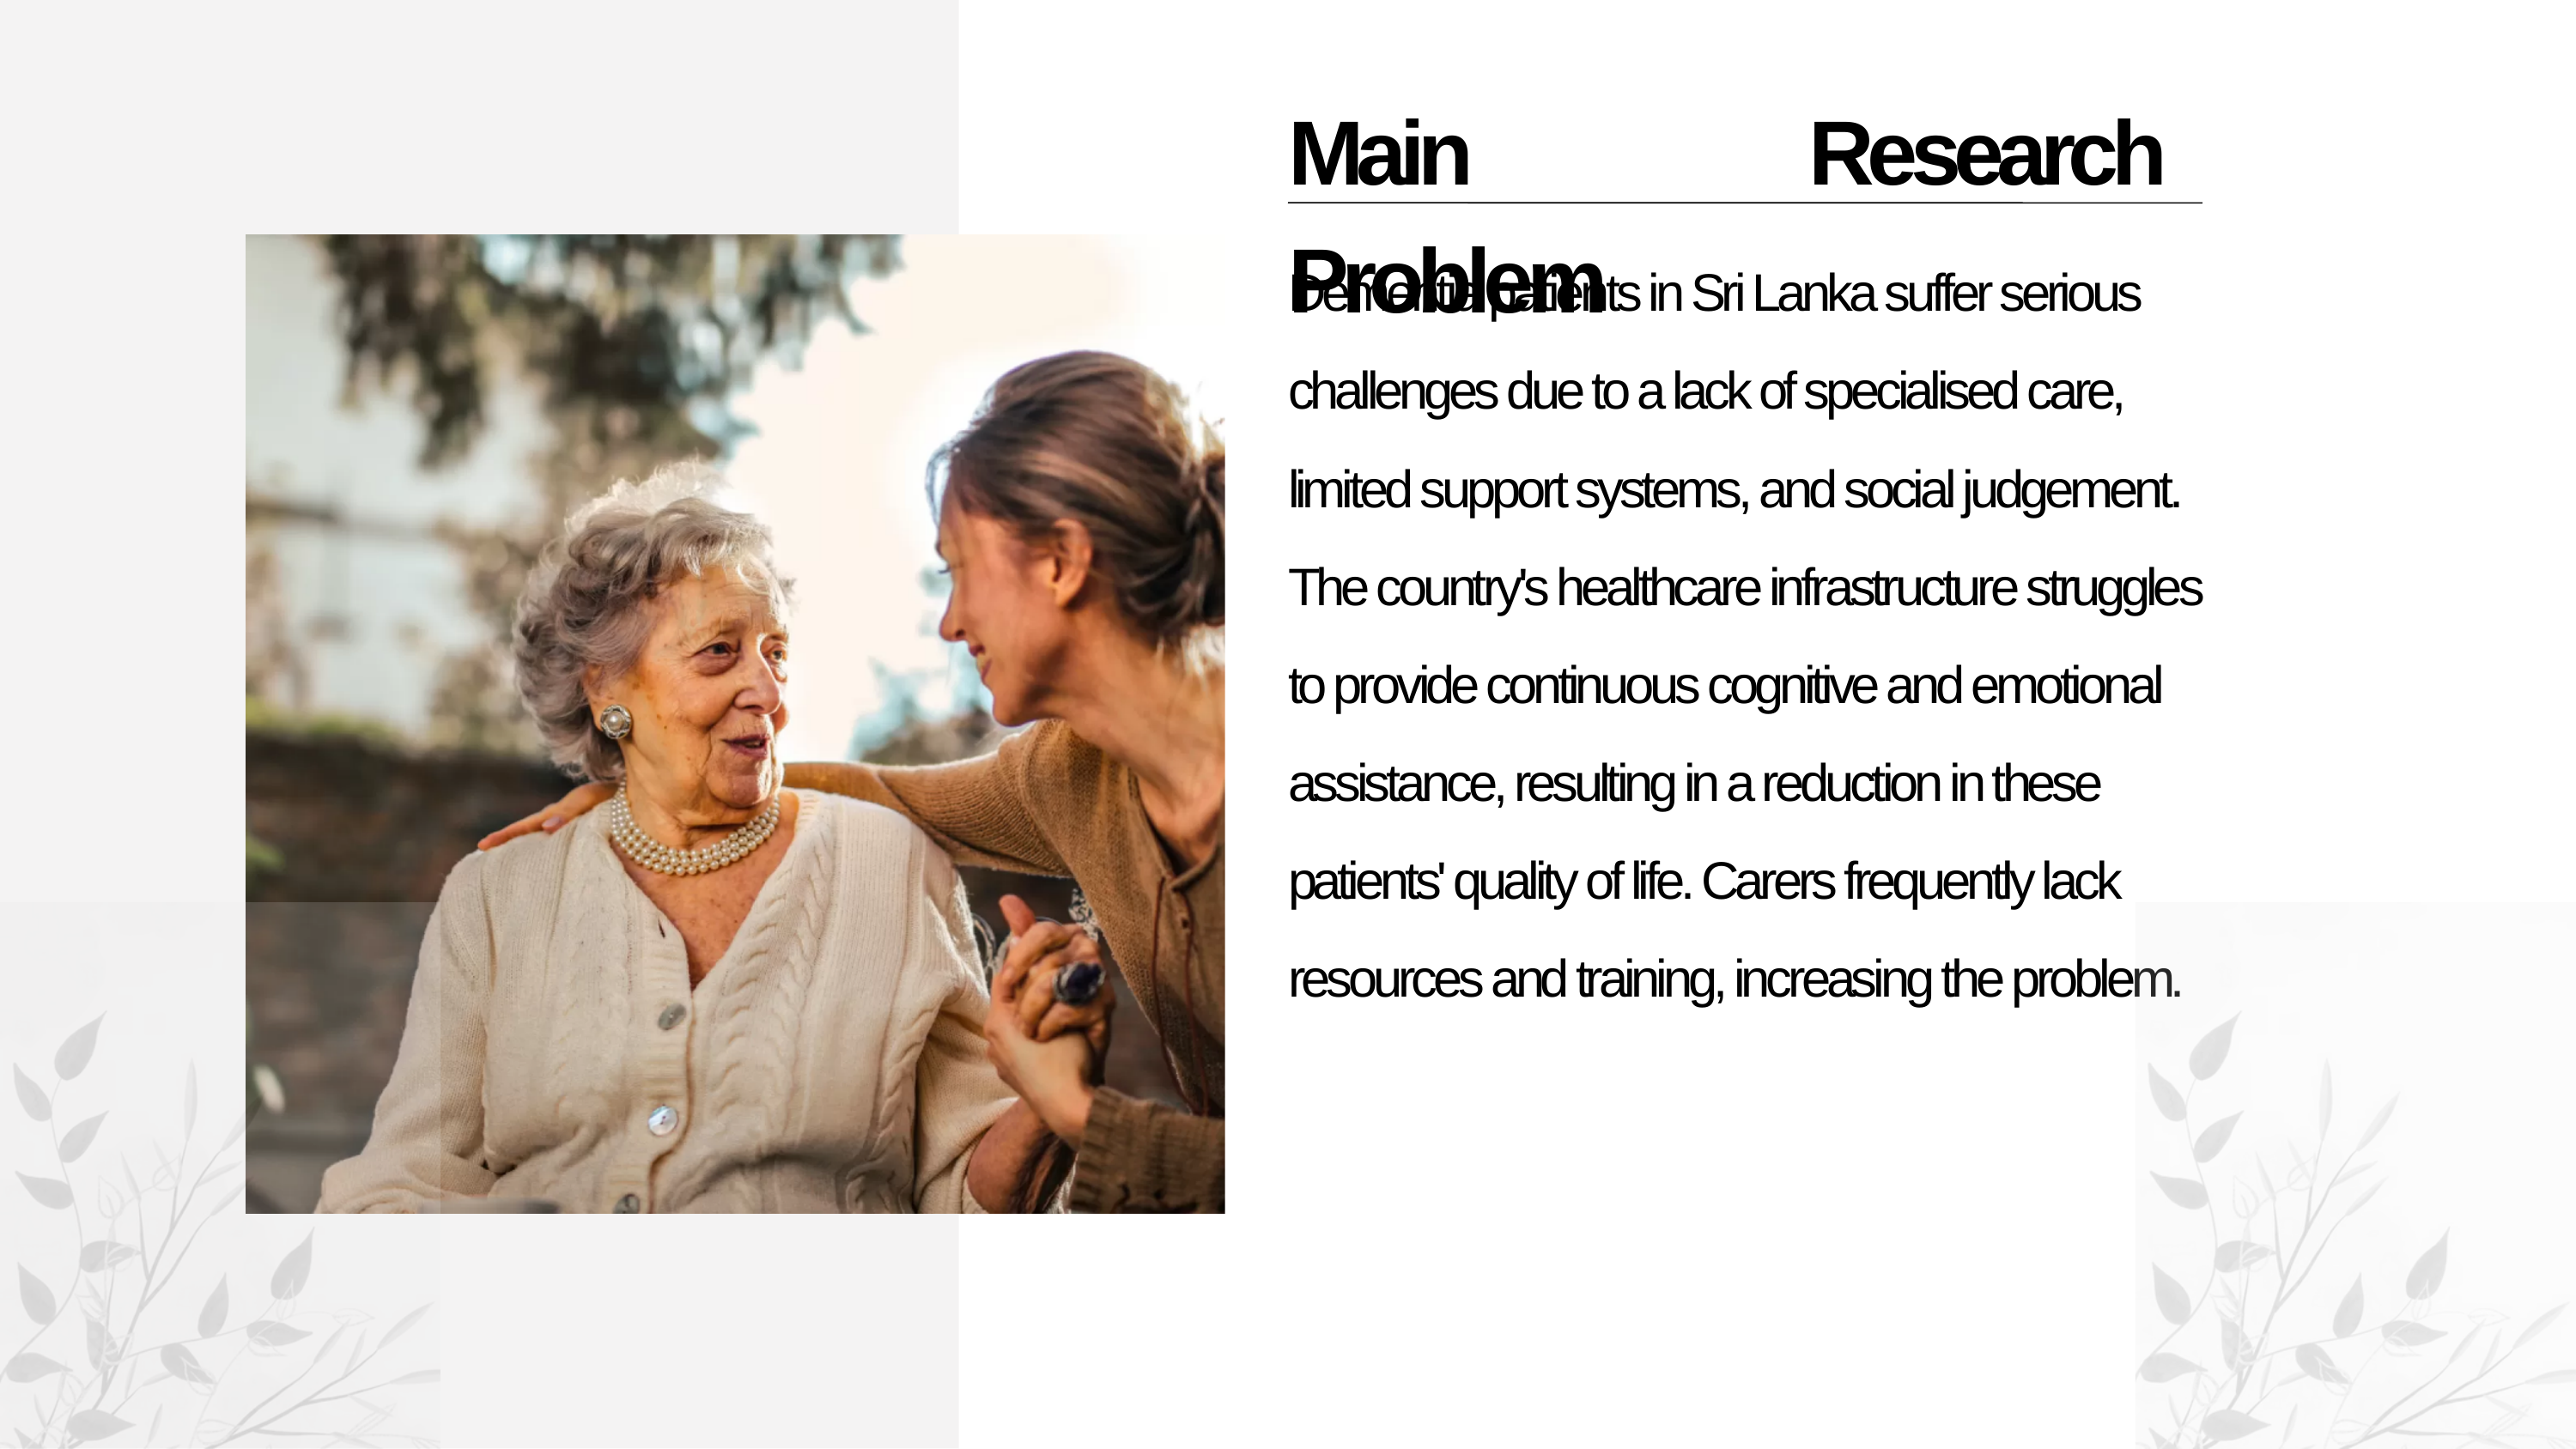

Main Research Problem

Dementia patients in Sri Lanka suffer serious challenges due to a lack of specialised care, limited support systems, and social judgement. The country's healthcare infrastructure struggles to provide continuous cognitive and emotional assistance, resulting in a reduction in these patients' quality of life. Carers frequently lack resources and training, increasing the problem.